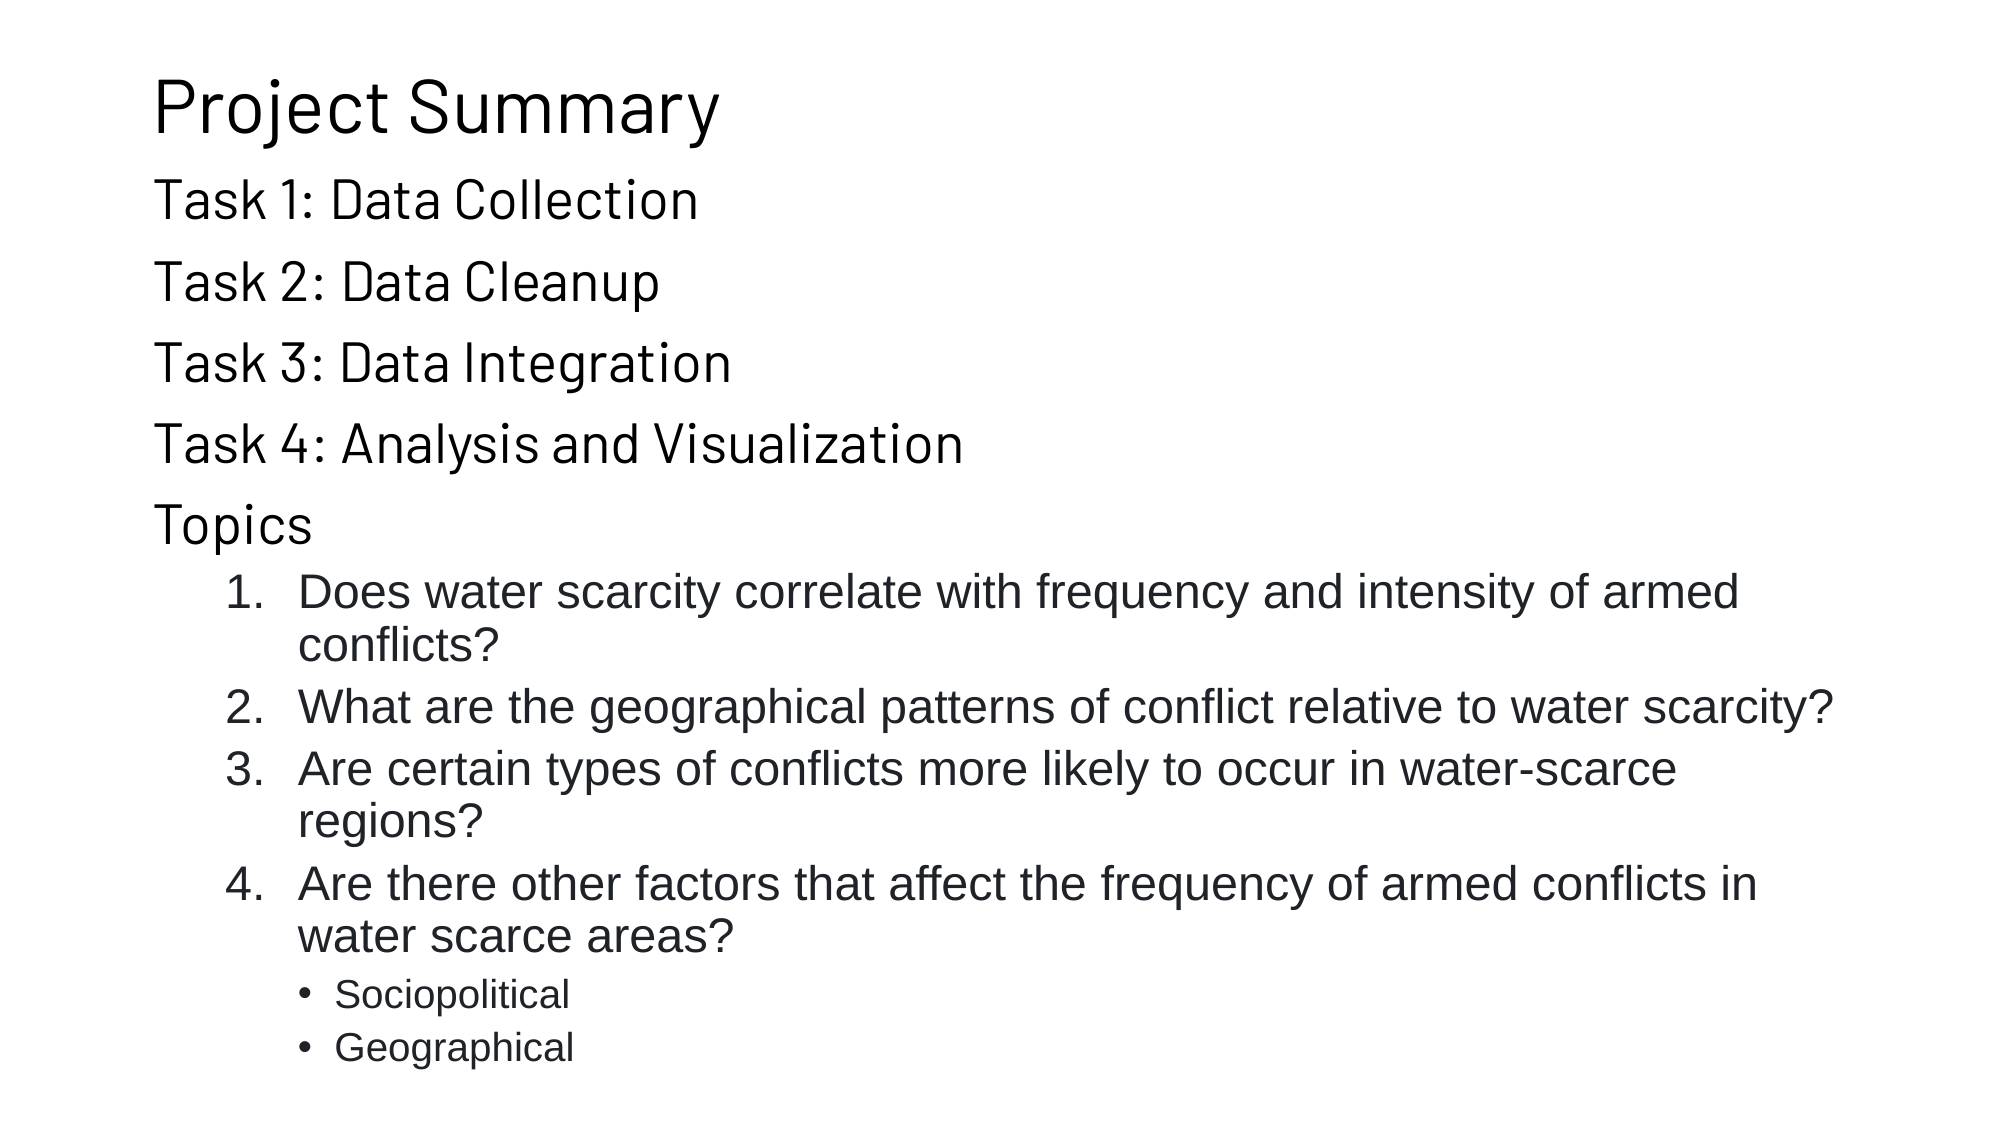

# Project Summary
Task 1: Data Collection
Task 2: Data Cleanup
Task 3: Data Integration
Task 4: Analysis and Visualization
Topics
Does water scarcity correlate with frequency and intensity of armed conflicts?
What are the geographical patterns of conflict relative to water scarcity?
Are certain types of conflicts more likely to occur in water-scarce regions?
Are there other factors that affect the frequency of armed conflicts in water scarce areas?
Sociopolitical
Geographical